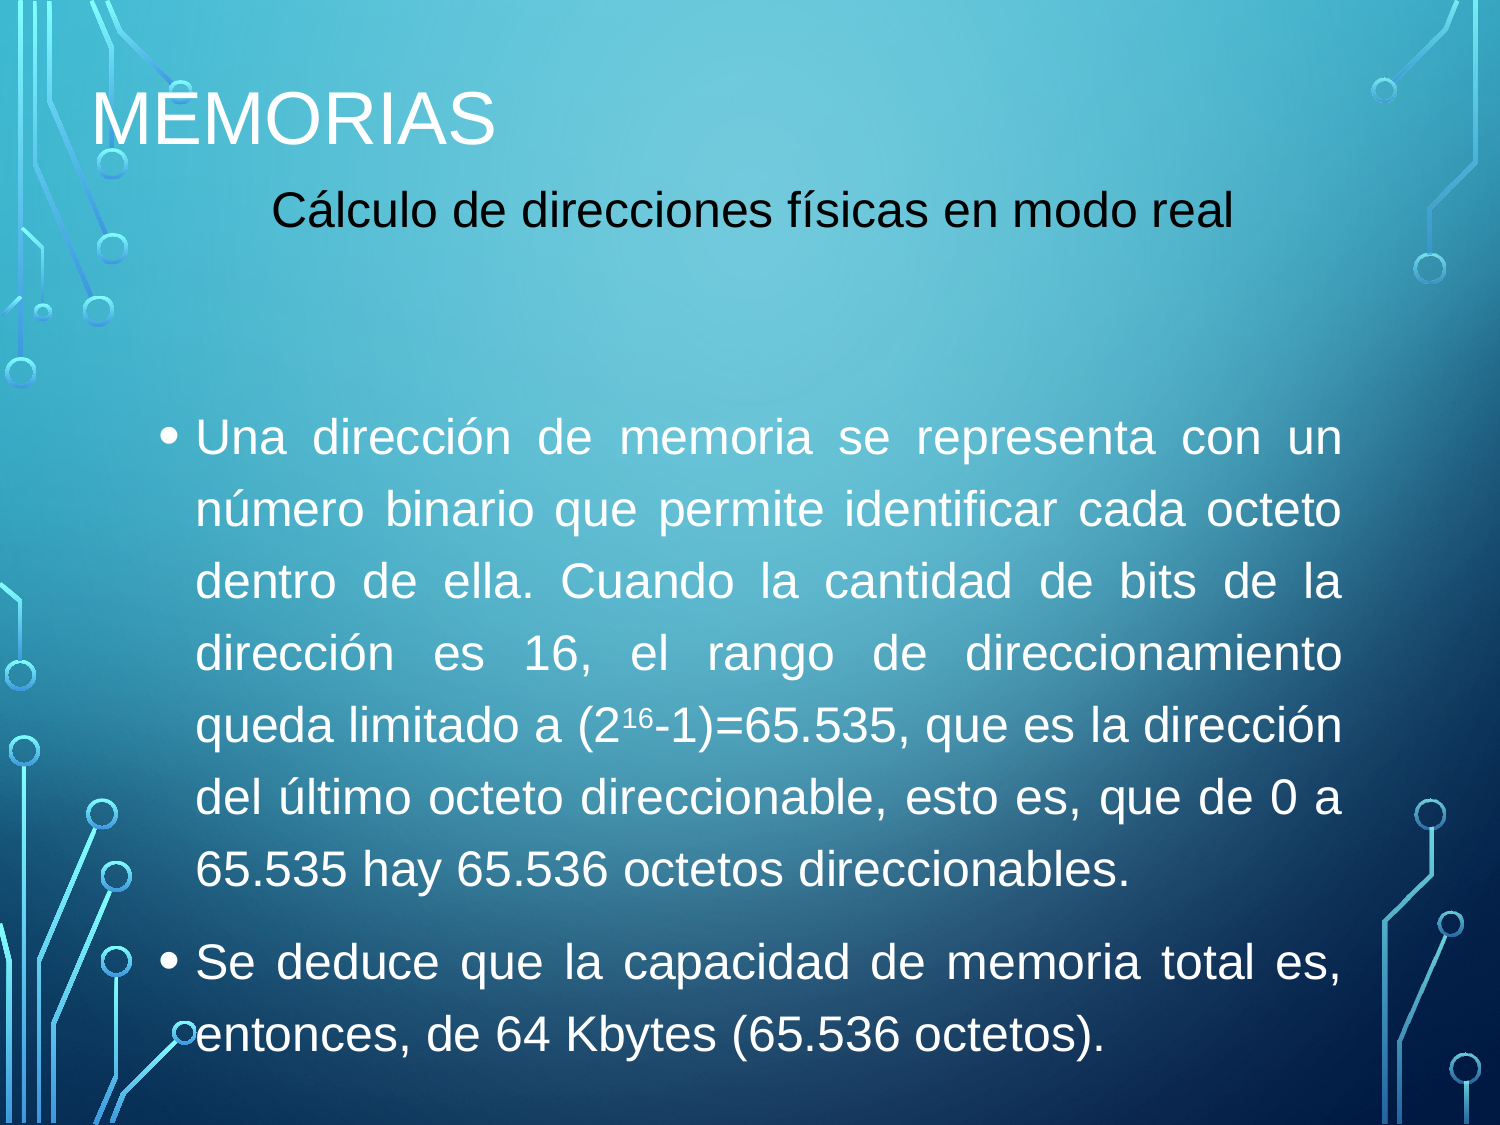

# Memorias
Cálculo de direcciones físicas en modo real
Una dirección de memoria se representa con un número binario que permite identificar cada octeto dentro de ella. Cuando la cantidad de bits de la dirección es 16, el rango de direccionamiento queda limitado a (216-1)=65.535, que es la dirección del último octeto direccionable, esto es, que de 0 a 65.535 hay 65.536 octetos direccionables.
Se deduce que la capacidad de memoria total es, entonces, de 64 Kbytes (65.536 octetos).